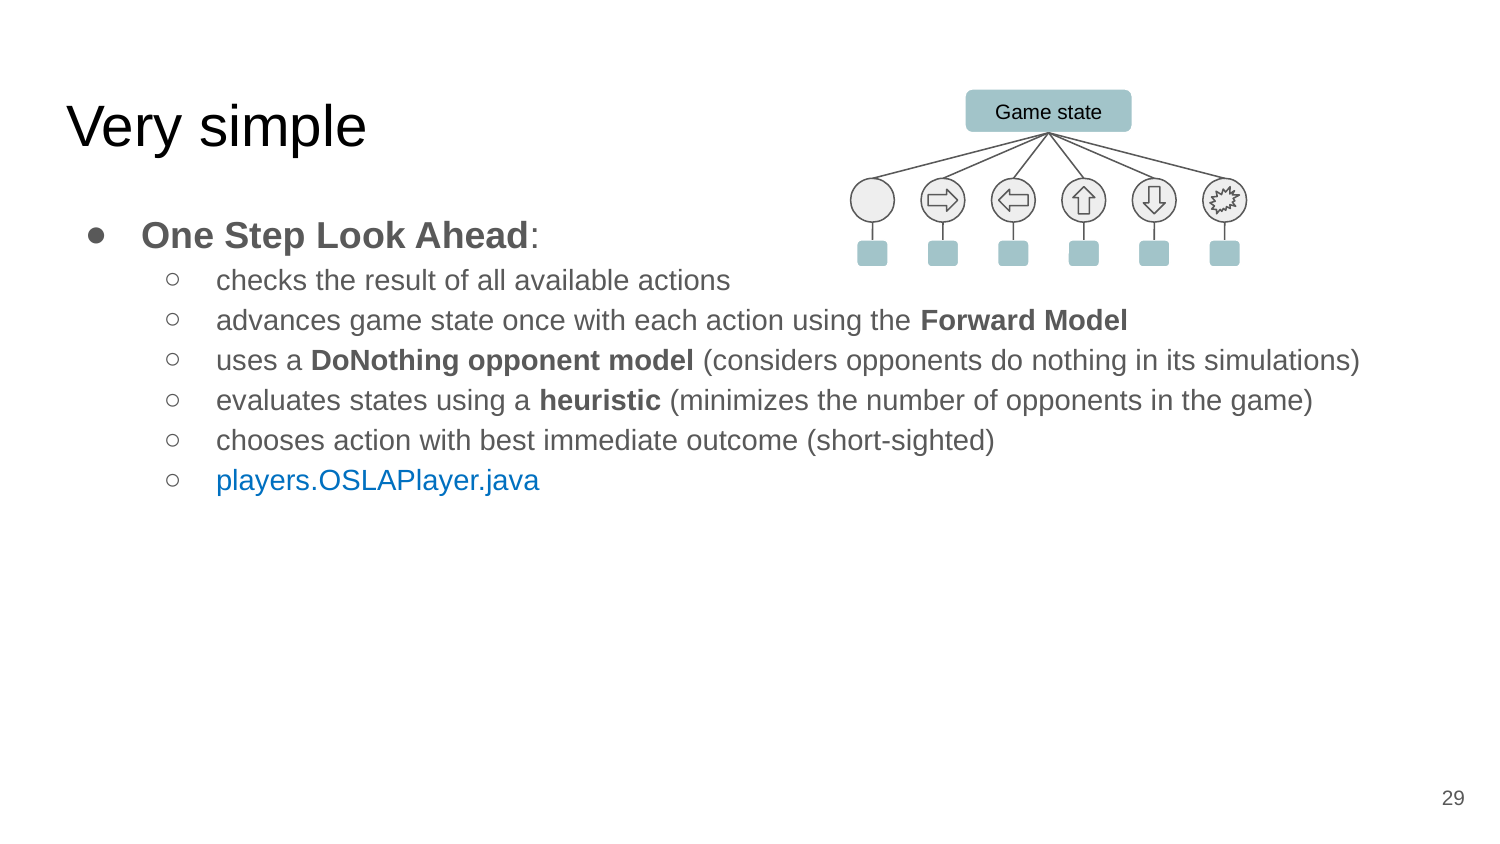

# Very simple
Game state

One Step Look Ahead:
checks the result of all available actions
advances game state once with each action using the Forward Model
uses a DoNothing opponent model (considers opponents do nothing in its simulations)
evaluates states using a heuristic (minimizes the number of opponents in the game)
chooses action with best immediate outcome (short-sighted)
players.OSLAPlayer.java

29